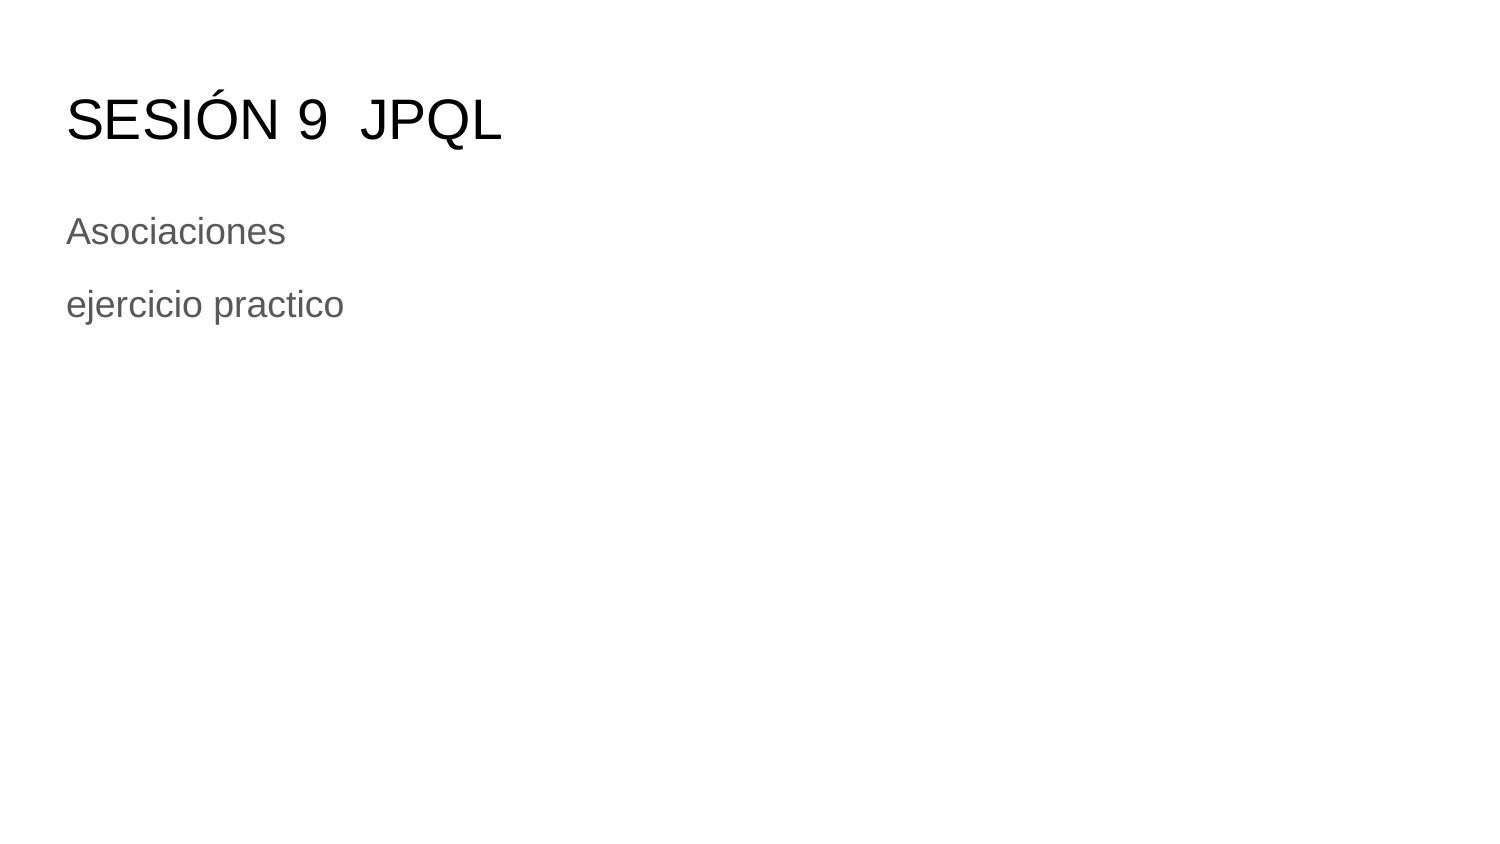

# SESIÓN 9  JPQL

Asociaciones
ejercicio practico